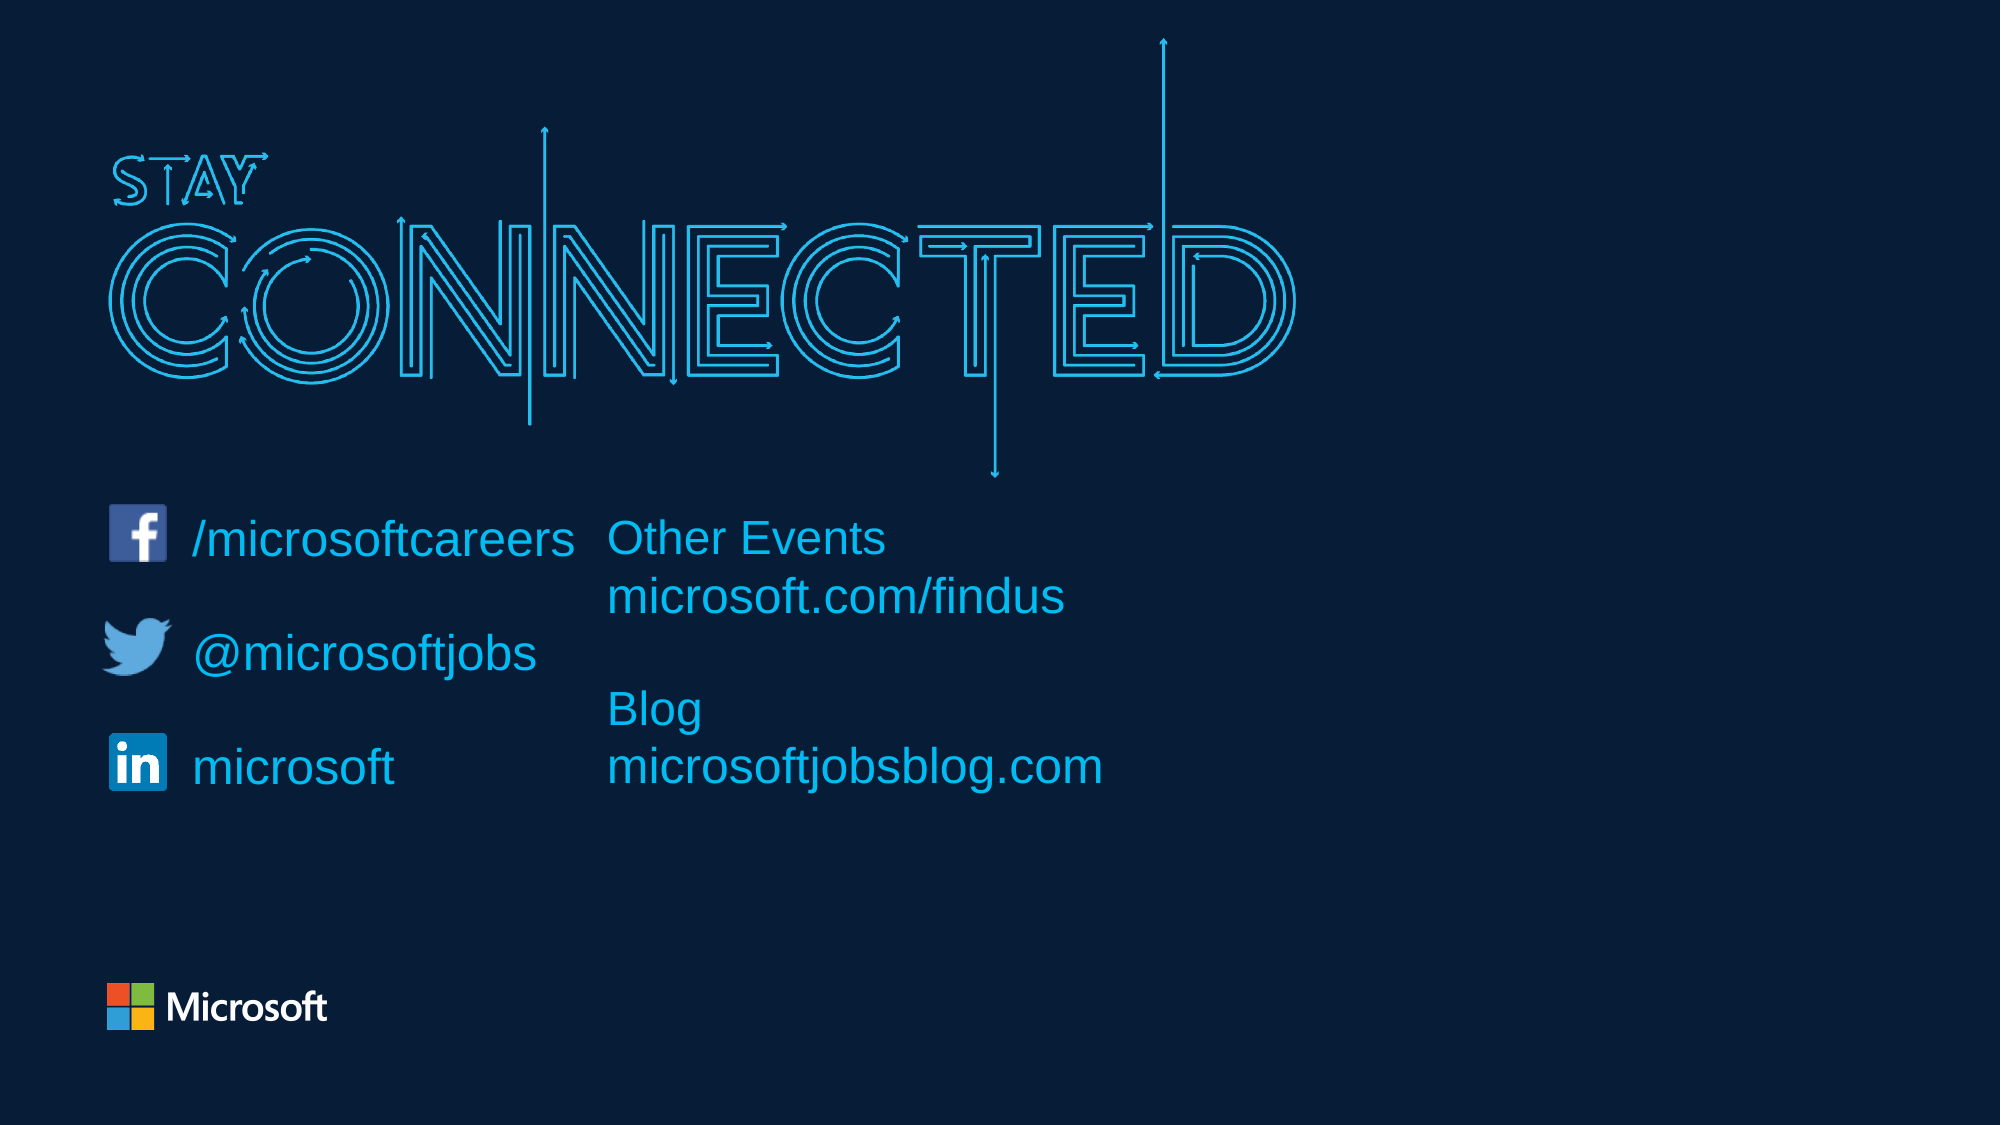

/microsoftcareers
Other Events
microsoft.com/findus
@microsoftjobs
Blog
microsoftjobsblog.com
microsoft